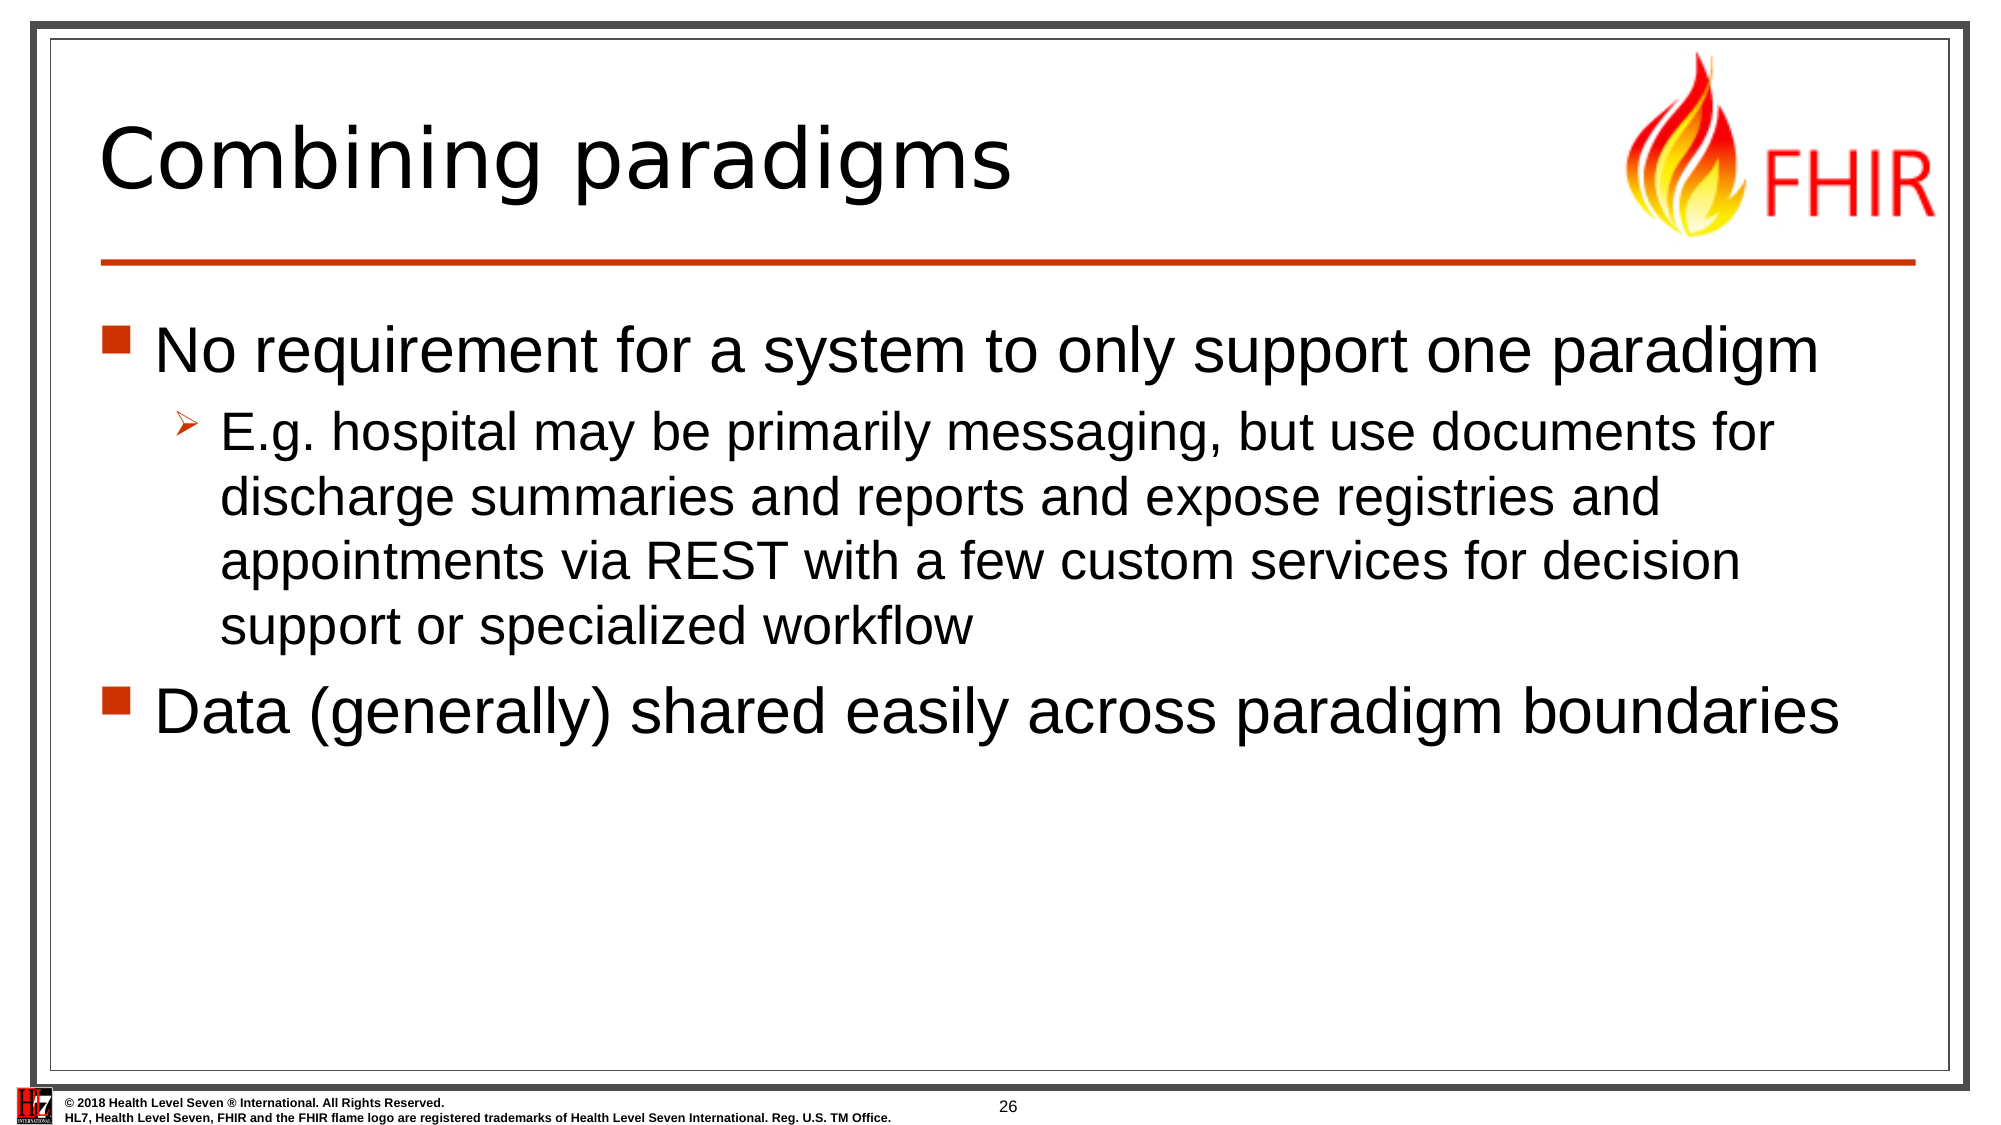

# Combining paradigms
No requirement for a system to only support one paradigm
E.g. hospital may be primarily messaging, but use documents for discharge summaries and reports and expose registries and appointments via REST with a few custom services for decision support or specialized workflow
Data (generally) shared easily across paradigm boundaries
26